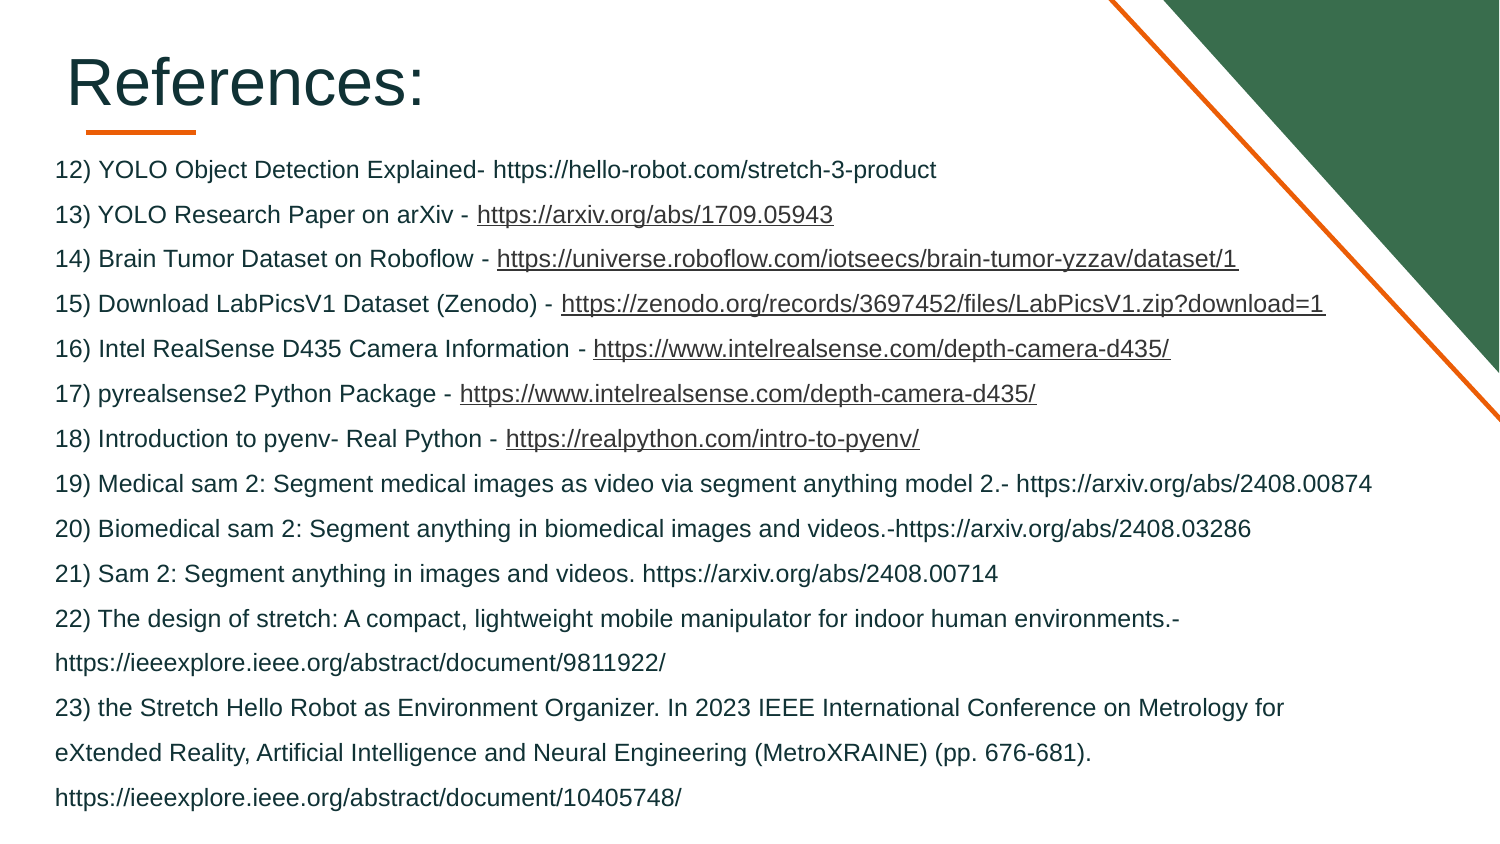

# References:
12) YOLO Object Detection Explained- https://hello-robot.com/stretch-3-product
13) YOLO Research Paper on arXiv - https://arxiv.org/abs/1709.05943
14) Brain Tumor Dataset on Roboflow - https://universe.roboflow.com/iotseecs/brain-tumor-yzzav/dataset/1
15) Download LabPicsV1 Dataset (Zenodo) - https://zenodo.org/records/3697452/files/LabPicsV1.zip?download=1
16) Intel RealSense D435 Camera Information - https://www.intelrealsense.com/depth-camera-d435/
17) pyrealsense2 Python Package - https://www.intelrealsense.com/depth-camera-d435/
18) Introduction to pyenv- Real Python - https://realpython.com/intro-to-pyenv/
19) Medical sam 2: Segment medical images as video via segment anything model 2.- https://arxiv.org/abs/2408.00874
20) Biomedical sam 2: Segment anything in biomedical images and videos.-https://arxiv.org/abs/2408.03286
21) Sam 2: Segment anything in images and videos. https://arxiv.org/abs/2408.00714
22) The design of stretch: A compact, lightweight mobile manipulator for indoor human environments.- https://ieeexplore.ieee.org/abstract/document/9811922/
23) the Stretch Hello Robot as Environment Organizer. In 2023 IEEE International Conference on Metrology for eXtended Reality, Artificial Intelligence and Neural Engineering (MetroXRAINE) (pp. 676-681).                  https://ieeexplore.ieee.org/abstract/document/10405748/